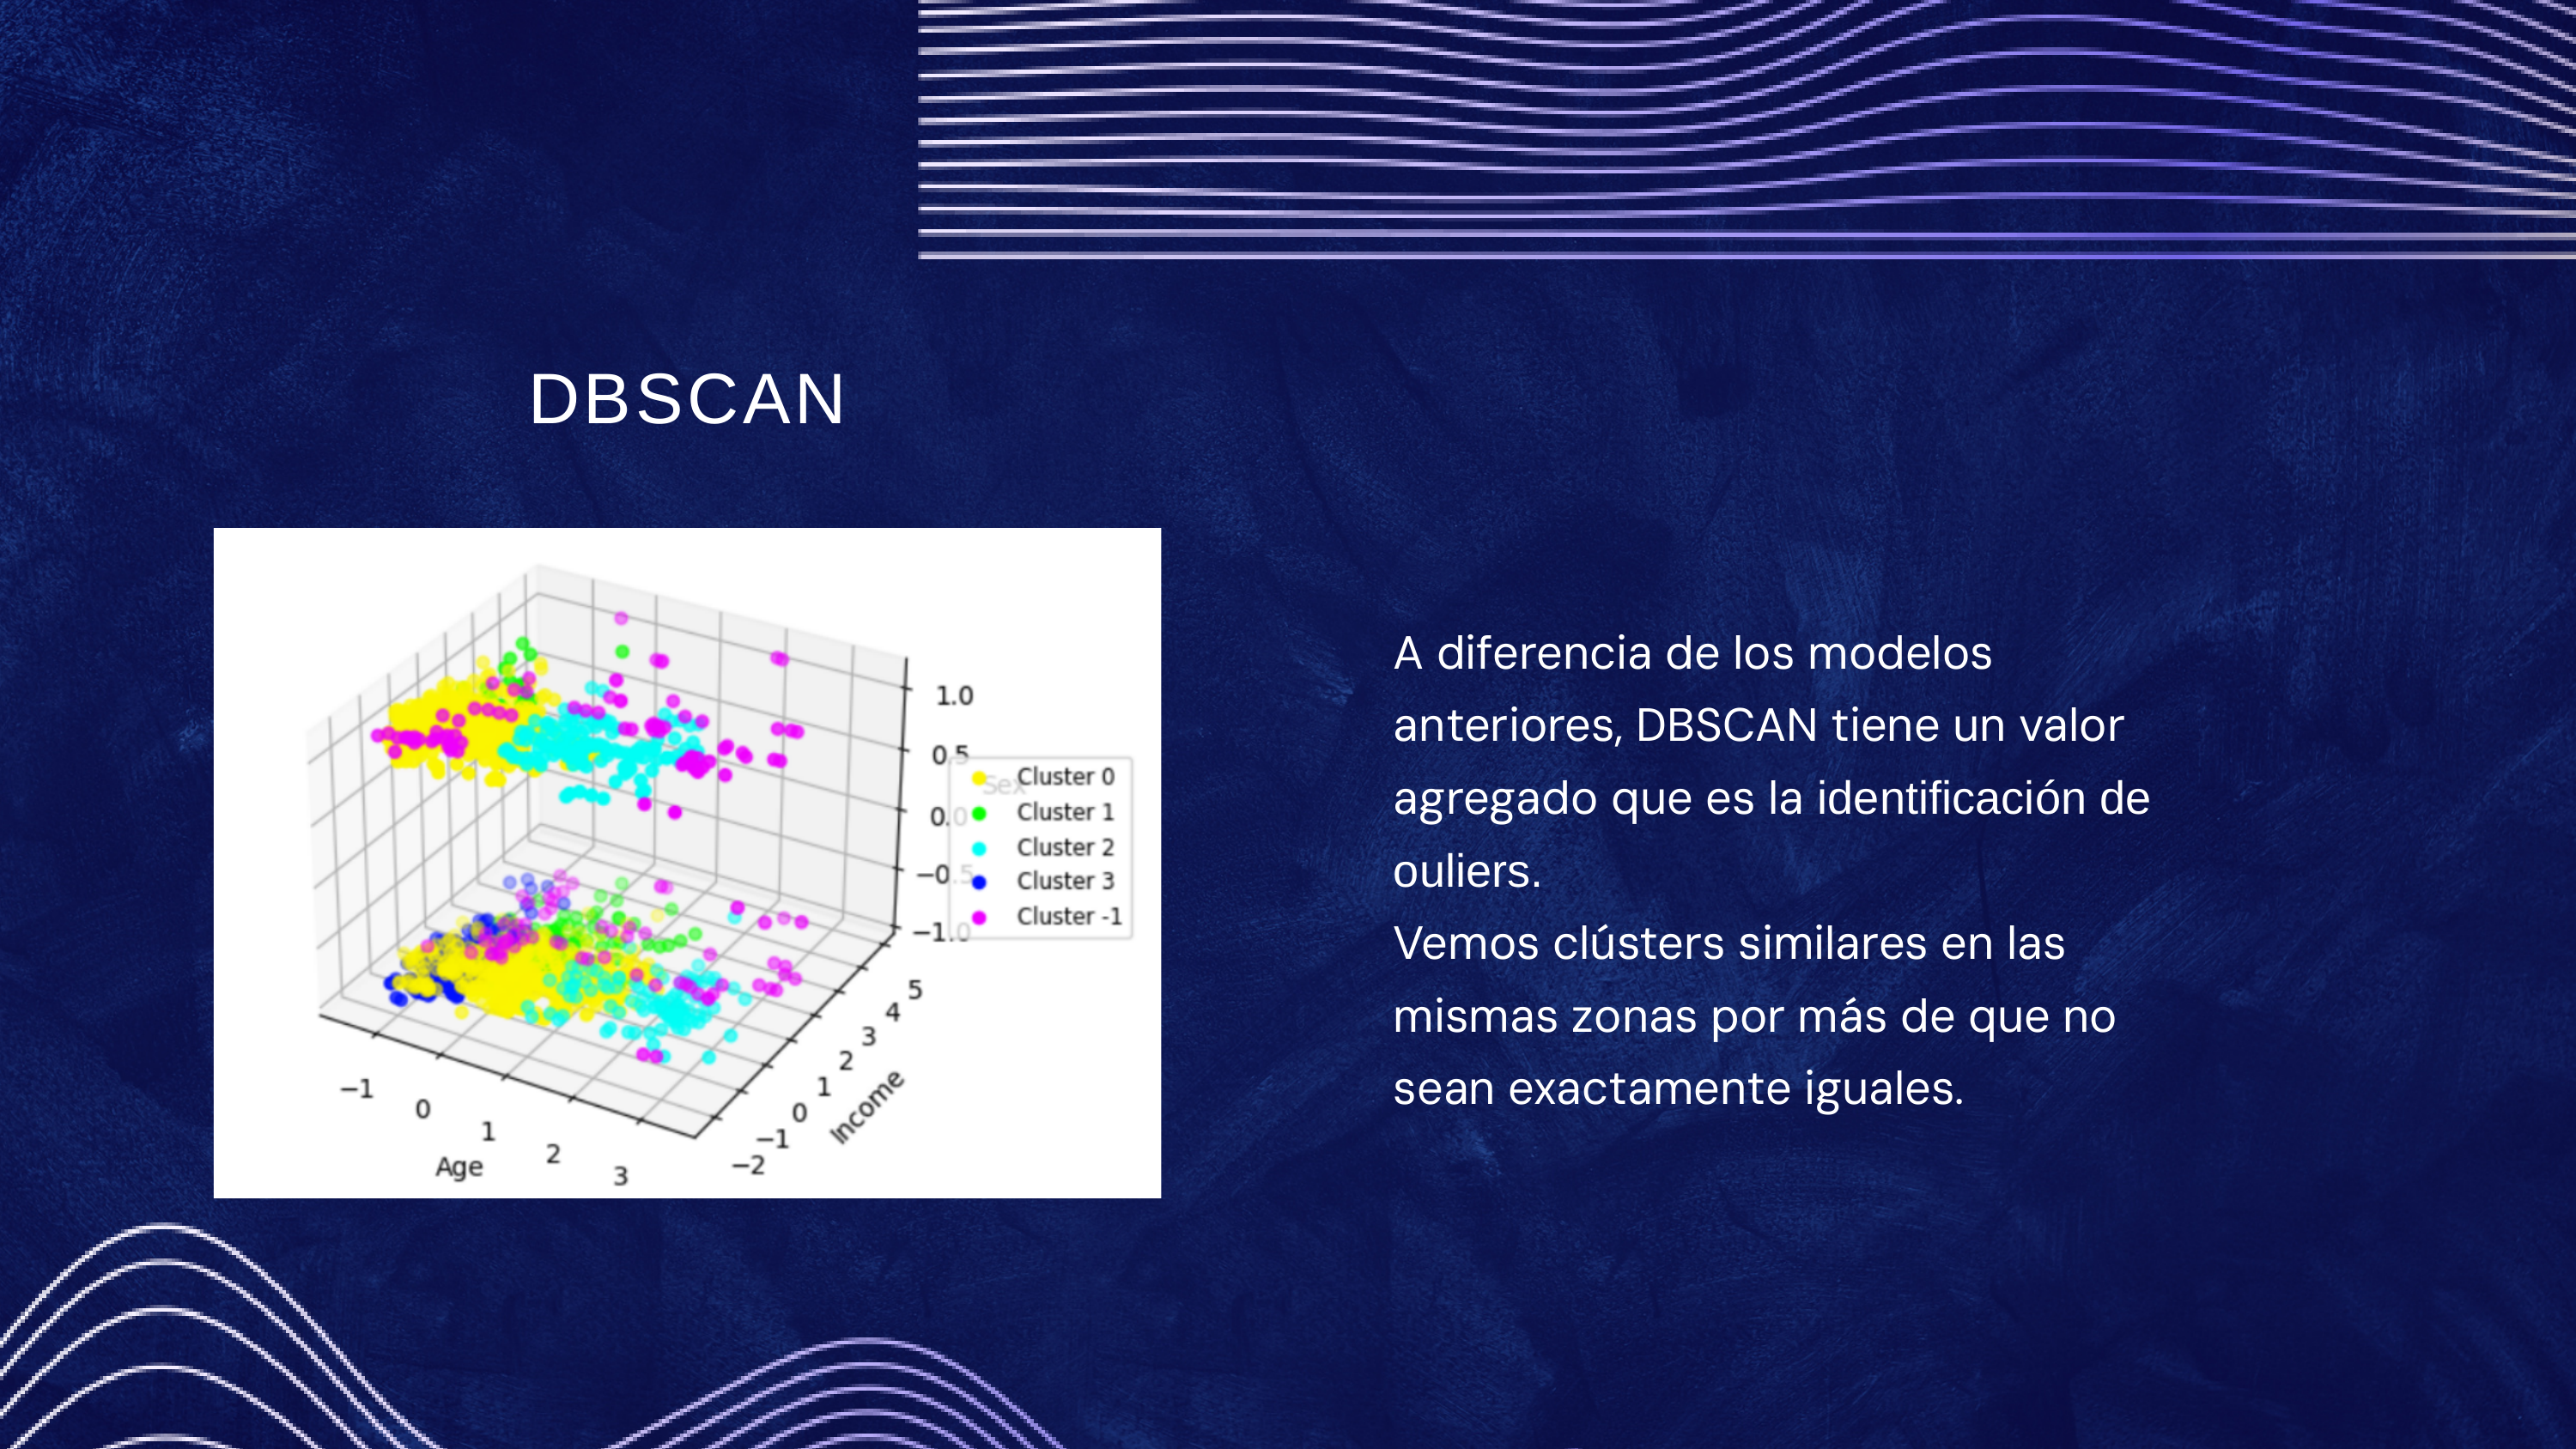

DBSCAN

A diferencia de los modelos anteriores, DBSCAN tiene un valor agregado que es la identificación de ouliers.
Vemos clústers similares en las mismas zonas por más de que no sean exactamente iguales.